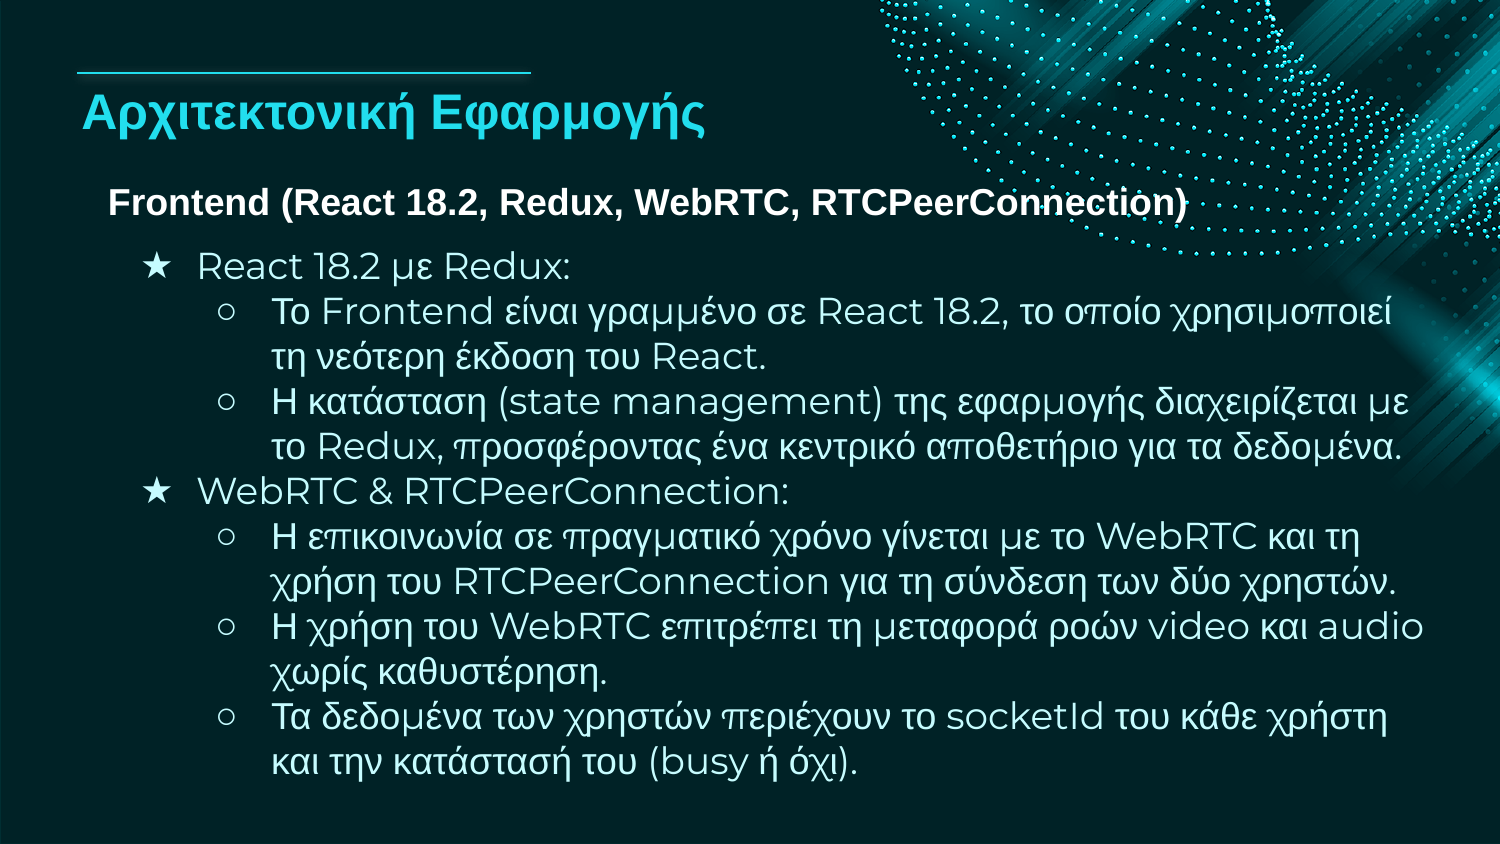

# Αρχιτεκτονική Εφαρμογής
Frontend (React 18.2, Redux, WebRTC, RTCPeerConnection)
React 18.2 με Redux:
Το Frontend είναι γραμμένο σε React 18.2, το οποίο χρησιμοποιεί τη νεότερη έκδοση του React.
Η κατάσταση (state management) της εφαρμογής διαχειρίζεται με το Redux, προσφέροντας ένα κεντρικό αποθετήριο για τα δεδομένα.
WebRTC & RTCPeerConnection:
Η επικοινωνία σε πραγματικό χρόνο γίνεται με το WebRTC και τη χρήση του RTCPeerConnection για τη σύνδεση των δύο χρηστών.
Η χρήση του WebRTC επιτρέπει τη μεταφορά ροών video και audio χωρίς καθυστέρηση.
Τα δεδομένα των χρηστών περιέχουν το socketId του κάθε χρήστη και την κατάστασή του (busy ή όχι).